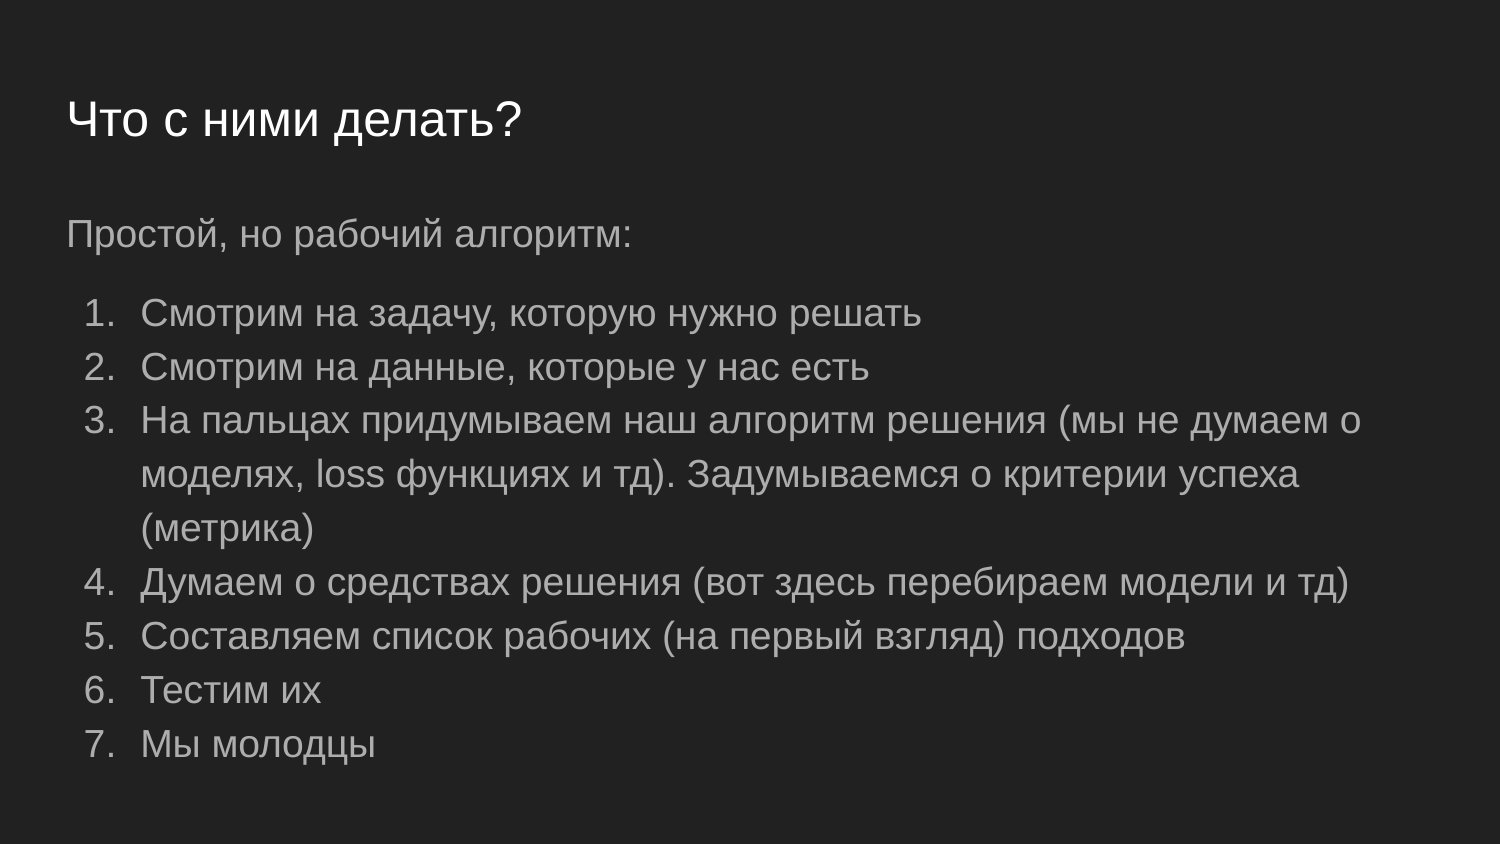

# Что с ними делать?
Простой, но рабочий алгоритм:
Смотрим на задачу, которую нужно решать
Смотрим на данные, которые у нас есть
На пальцах придумываем наш алгоритм решения (мы не думаем о моделях, loss функциях и тд). Задумываемся о критерии успеха (метрика)
Думаем о средствах решения (вот здесь перебираем модели и тд)
Составляем список рабочих (на первый взгляд) подходов
Тестим их
Мы молодцы